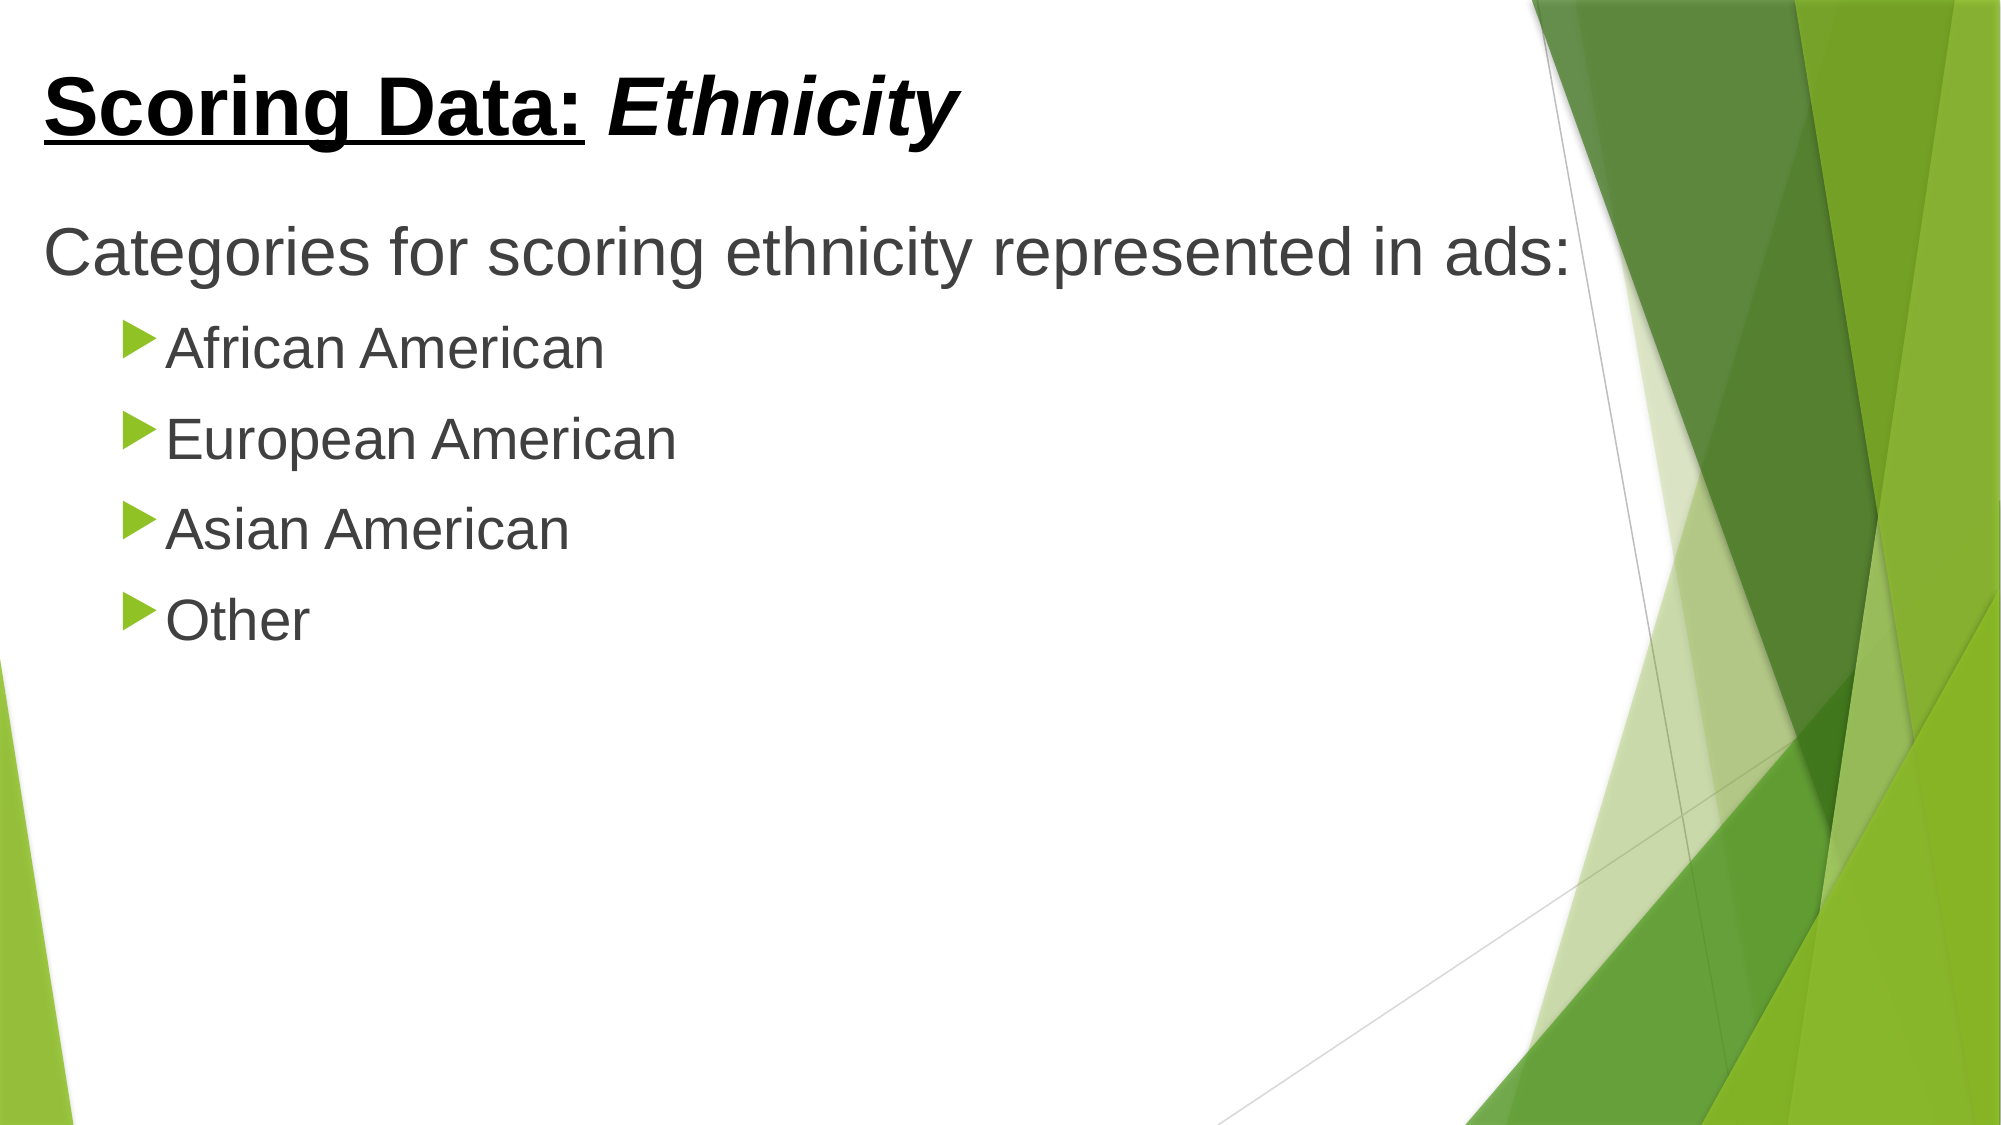

# Scoring Data: Ethnicity
Categories for scoring ethnicity represented in ads:
African American
European American
Asian American
Other